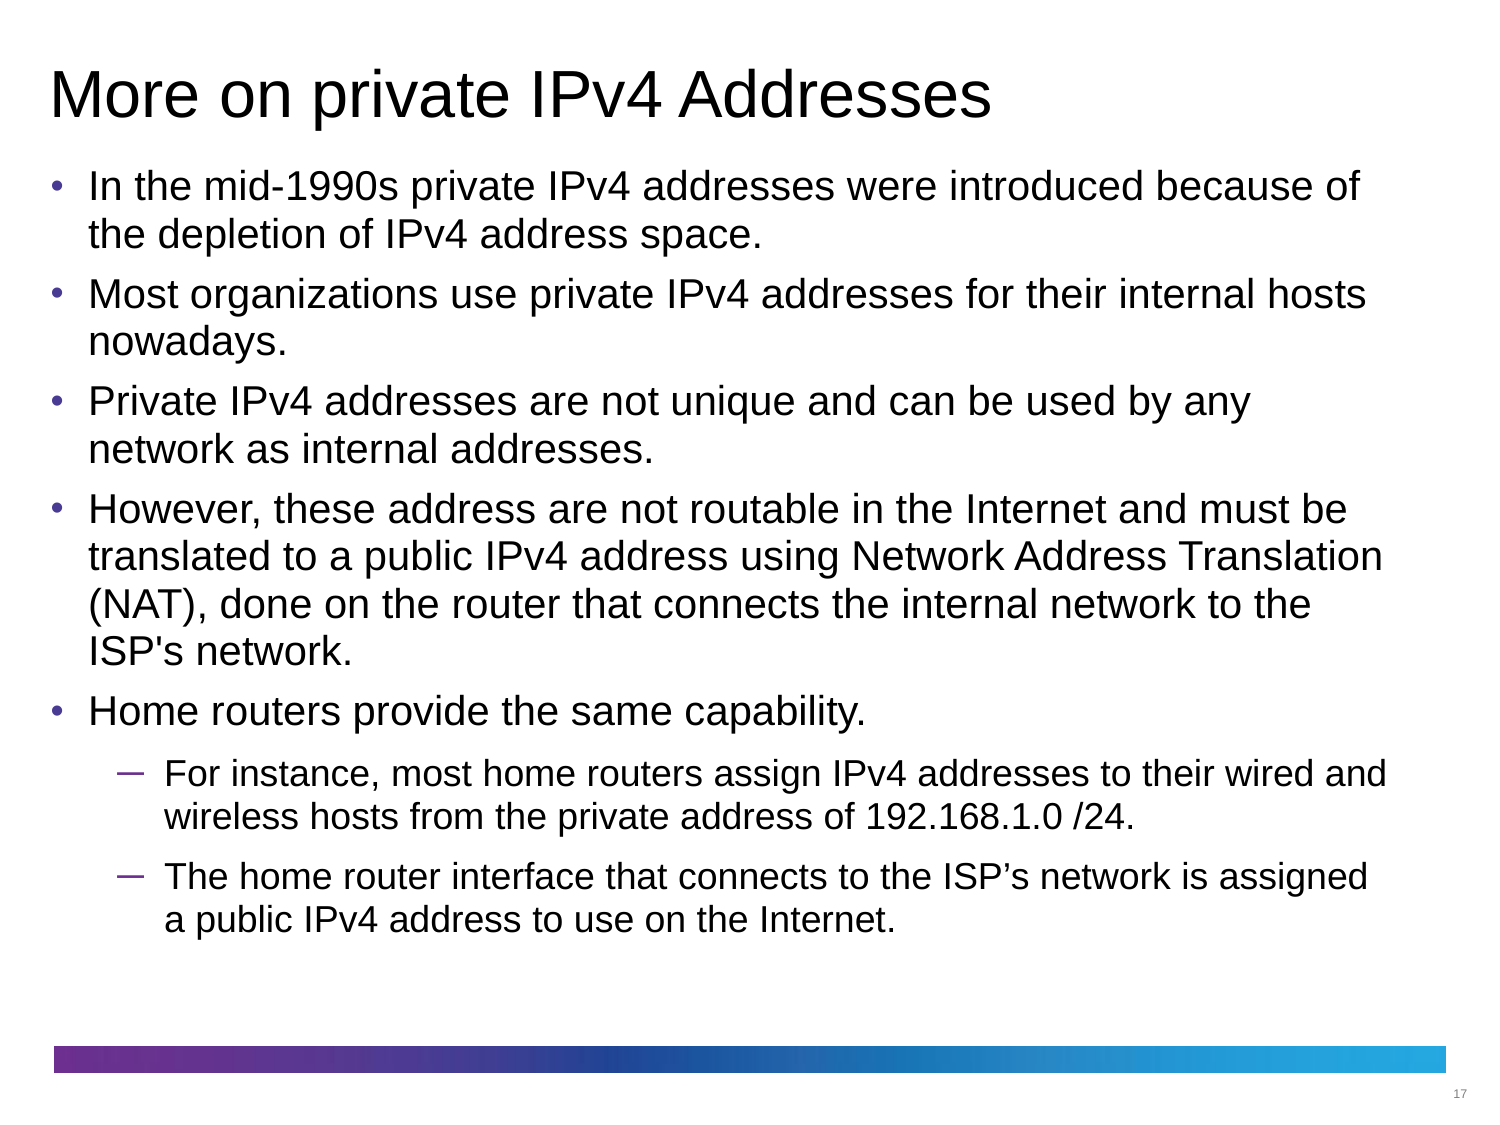

# More on private IPv4 Addresses
In the mid-1990s private IPv4 addresses were introduced because of the depletion of IPv4 address space.
Most organizations use private IPv4 addresses for their internal hosts nowadays.
Private IPv4 addresses are not unique and can be used by any network as internal addresses.
However, these address are not routable in the Internet and must be translated to a public IPv4 address using Network Address Translation (NAT), done on the router that connects the internal network to the ISP's network.
Home routers provide the same capability.
For instance, most home routers assign IPv4 addresses to their wired and wireless hosts from the private address of 192.168.1.0 /24.
The home router interface that connects to the ISP’s network is assigned a public IPv4 address to use on the Internet.